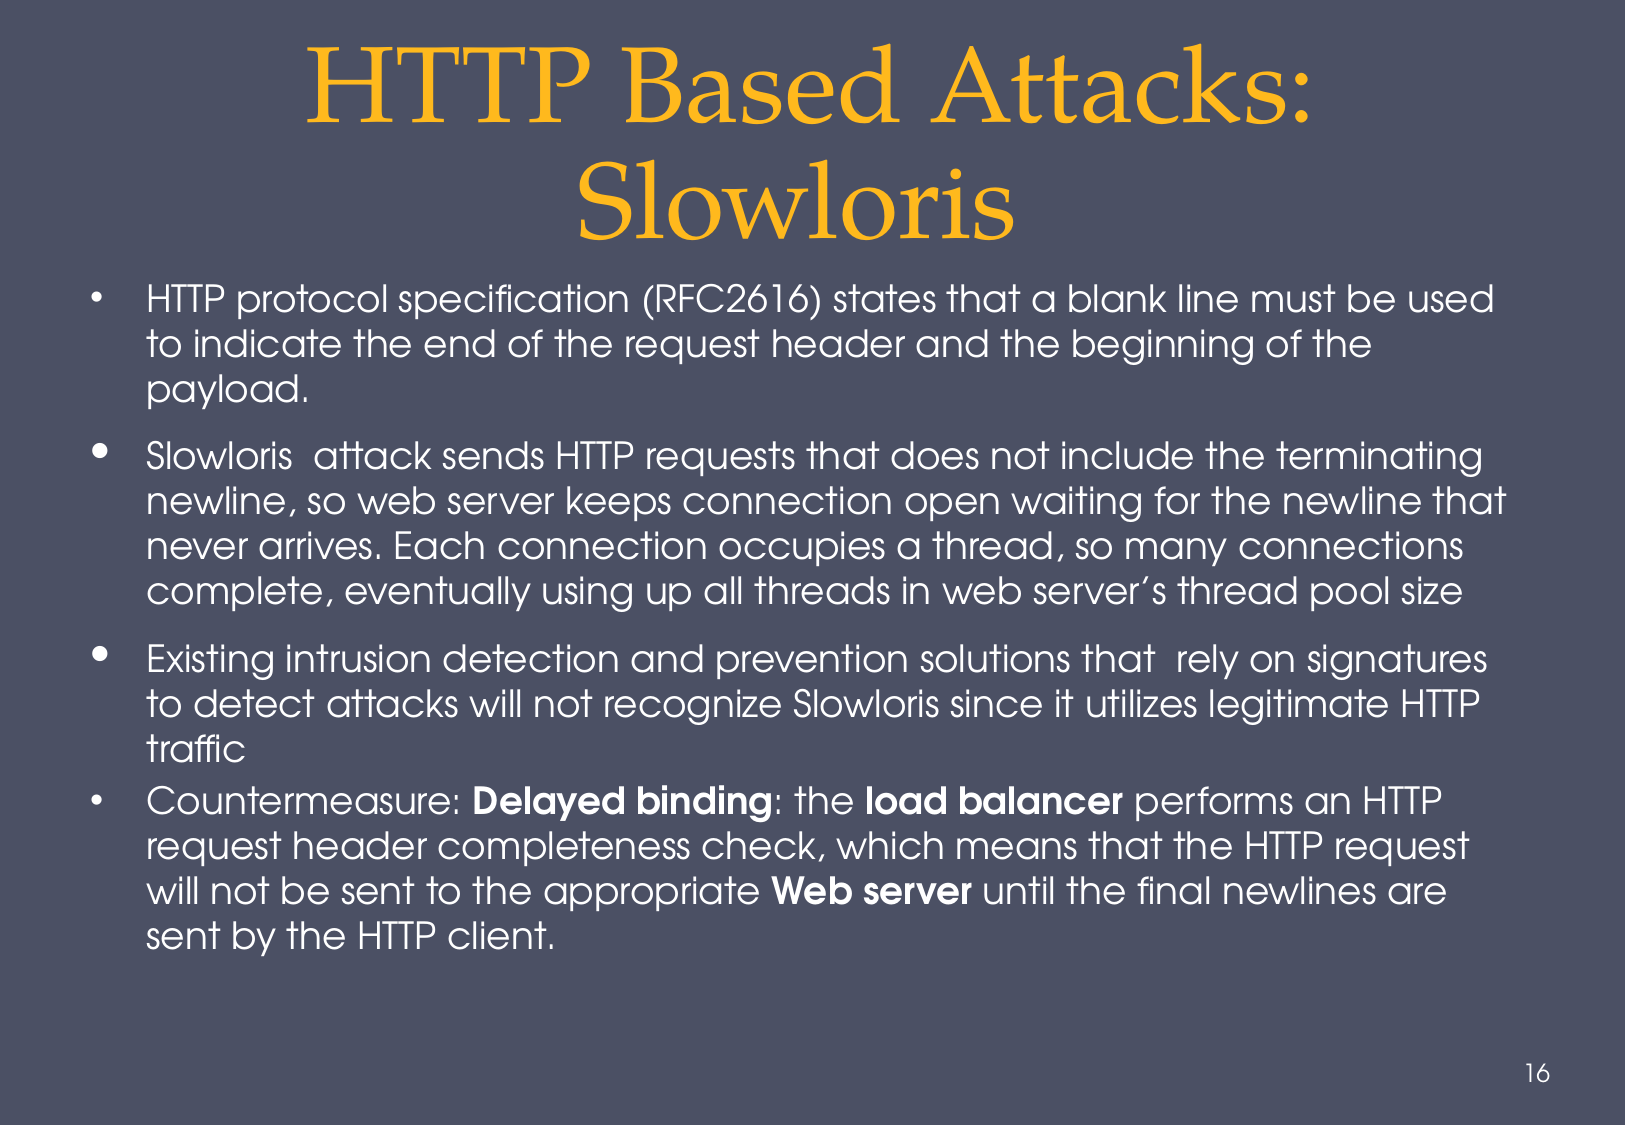

HTTP Based Attacks: Slowloris
HTTP protocol specification (RFC2616) states that a blank line must be used to indicate the end of the request header and the beginning of the payload.
Slowloris  attack sends HTTP requests that does not include the terminating newline, so web server keeps connection open waiting for the newline that never arrives. Each connection occupies a thread, so many connections complete, eventually using up all threads in web server’s thread pool size
Existing intrusion detection and prevention solutions that  rely on signatures to detect attacks will not recognize Slowloris since it utilizes legitimate HTTP traffic
Countermeasure: Delayed binding: the load balancer performs an HTTP request header completeness check, which means that the HTTP request will not be sent to the appropriate Web server until the final newlines are sent by the HTTP client.
16